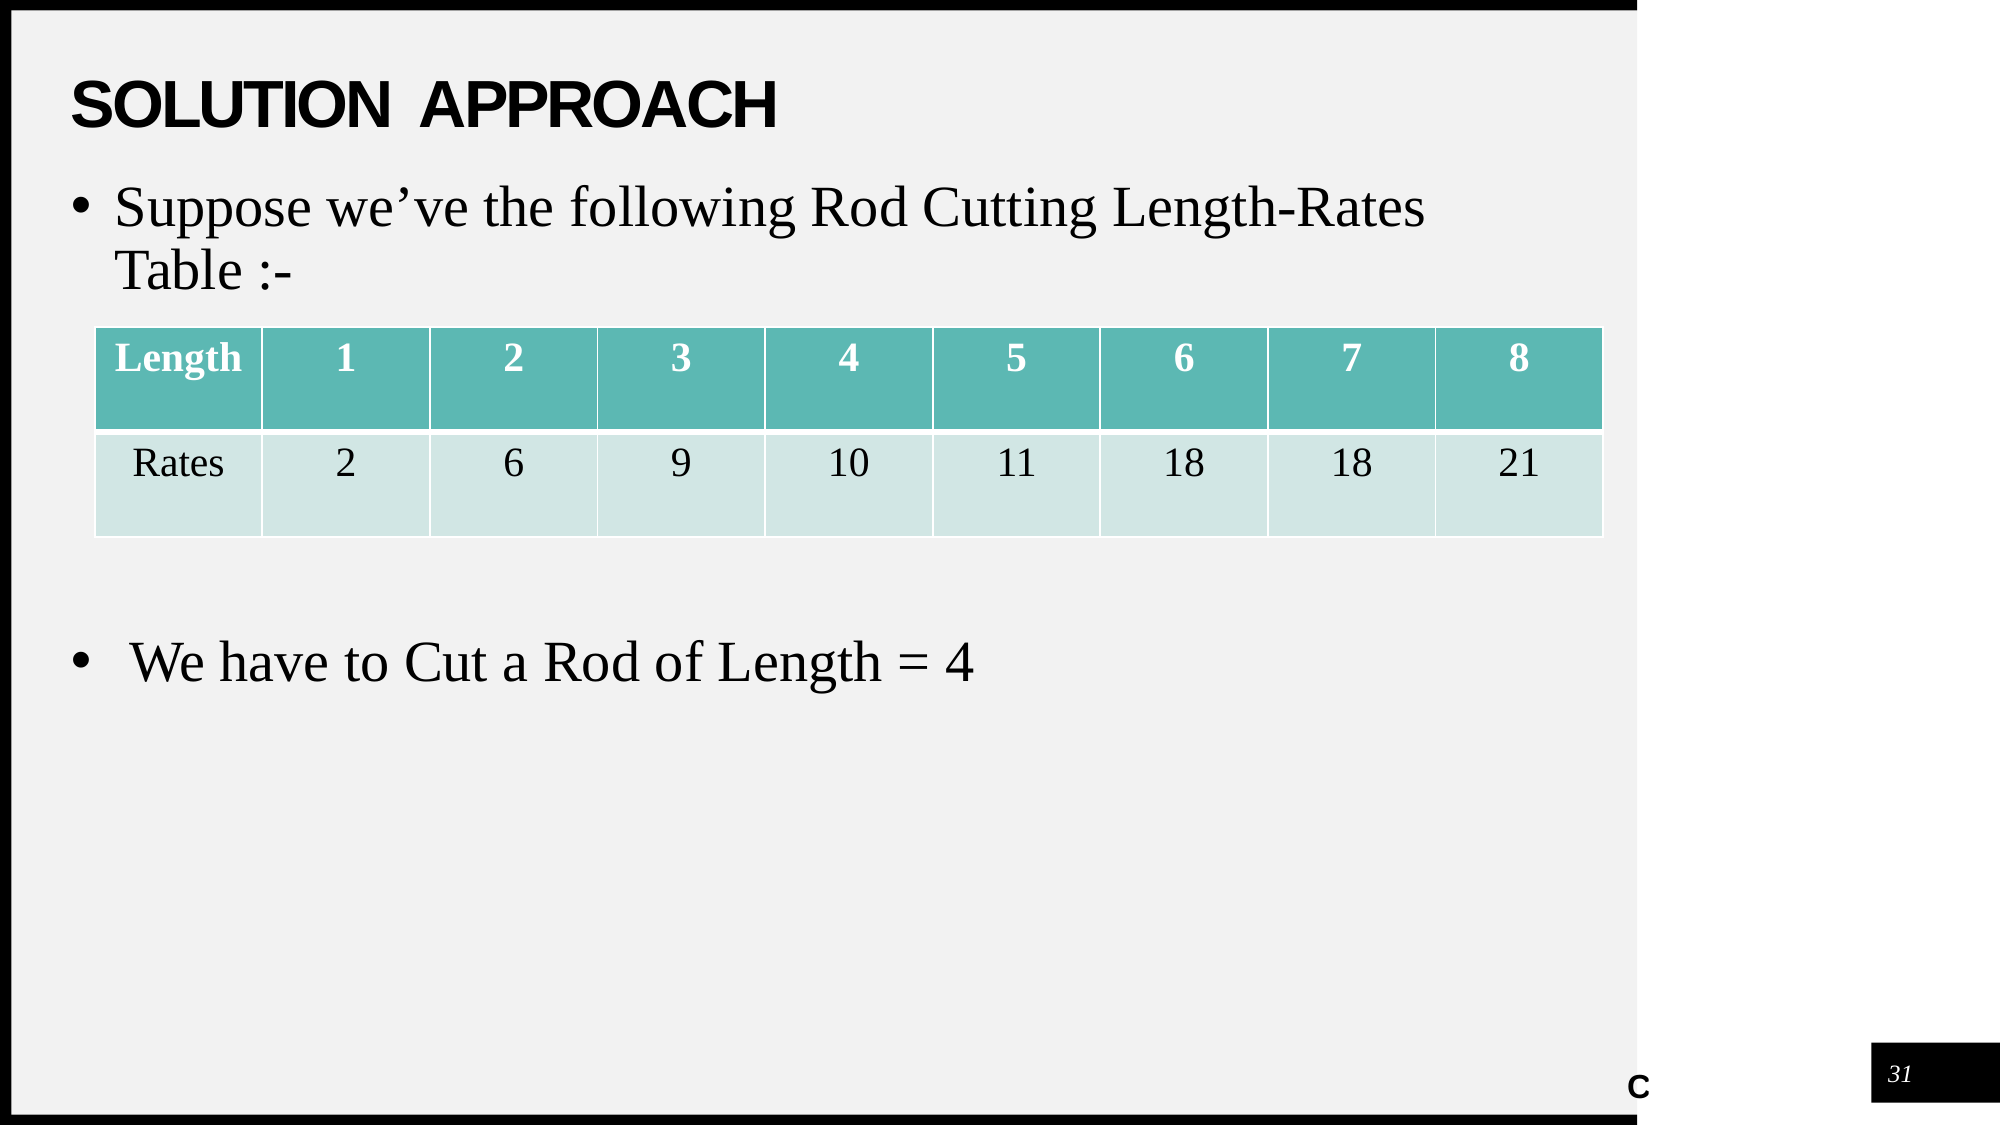

# SOLUTION  APPROACH
Suppose we’ve the following Rod Cutting Length-Rates  Table :-

 We have to Cut a Rod of Length = 4

| Length | 1 | 2 | 3 | 4 | 5 | 6 | 7 | 8 |
| --- | --- | --- | --- | --- | --- | --- | --- | --- |
| Rates | 2 | 6 | 9 | 10 | 11 | 18 | 18 | 21 |

31